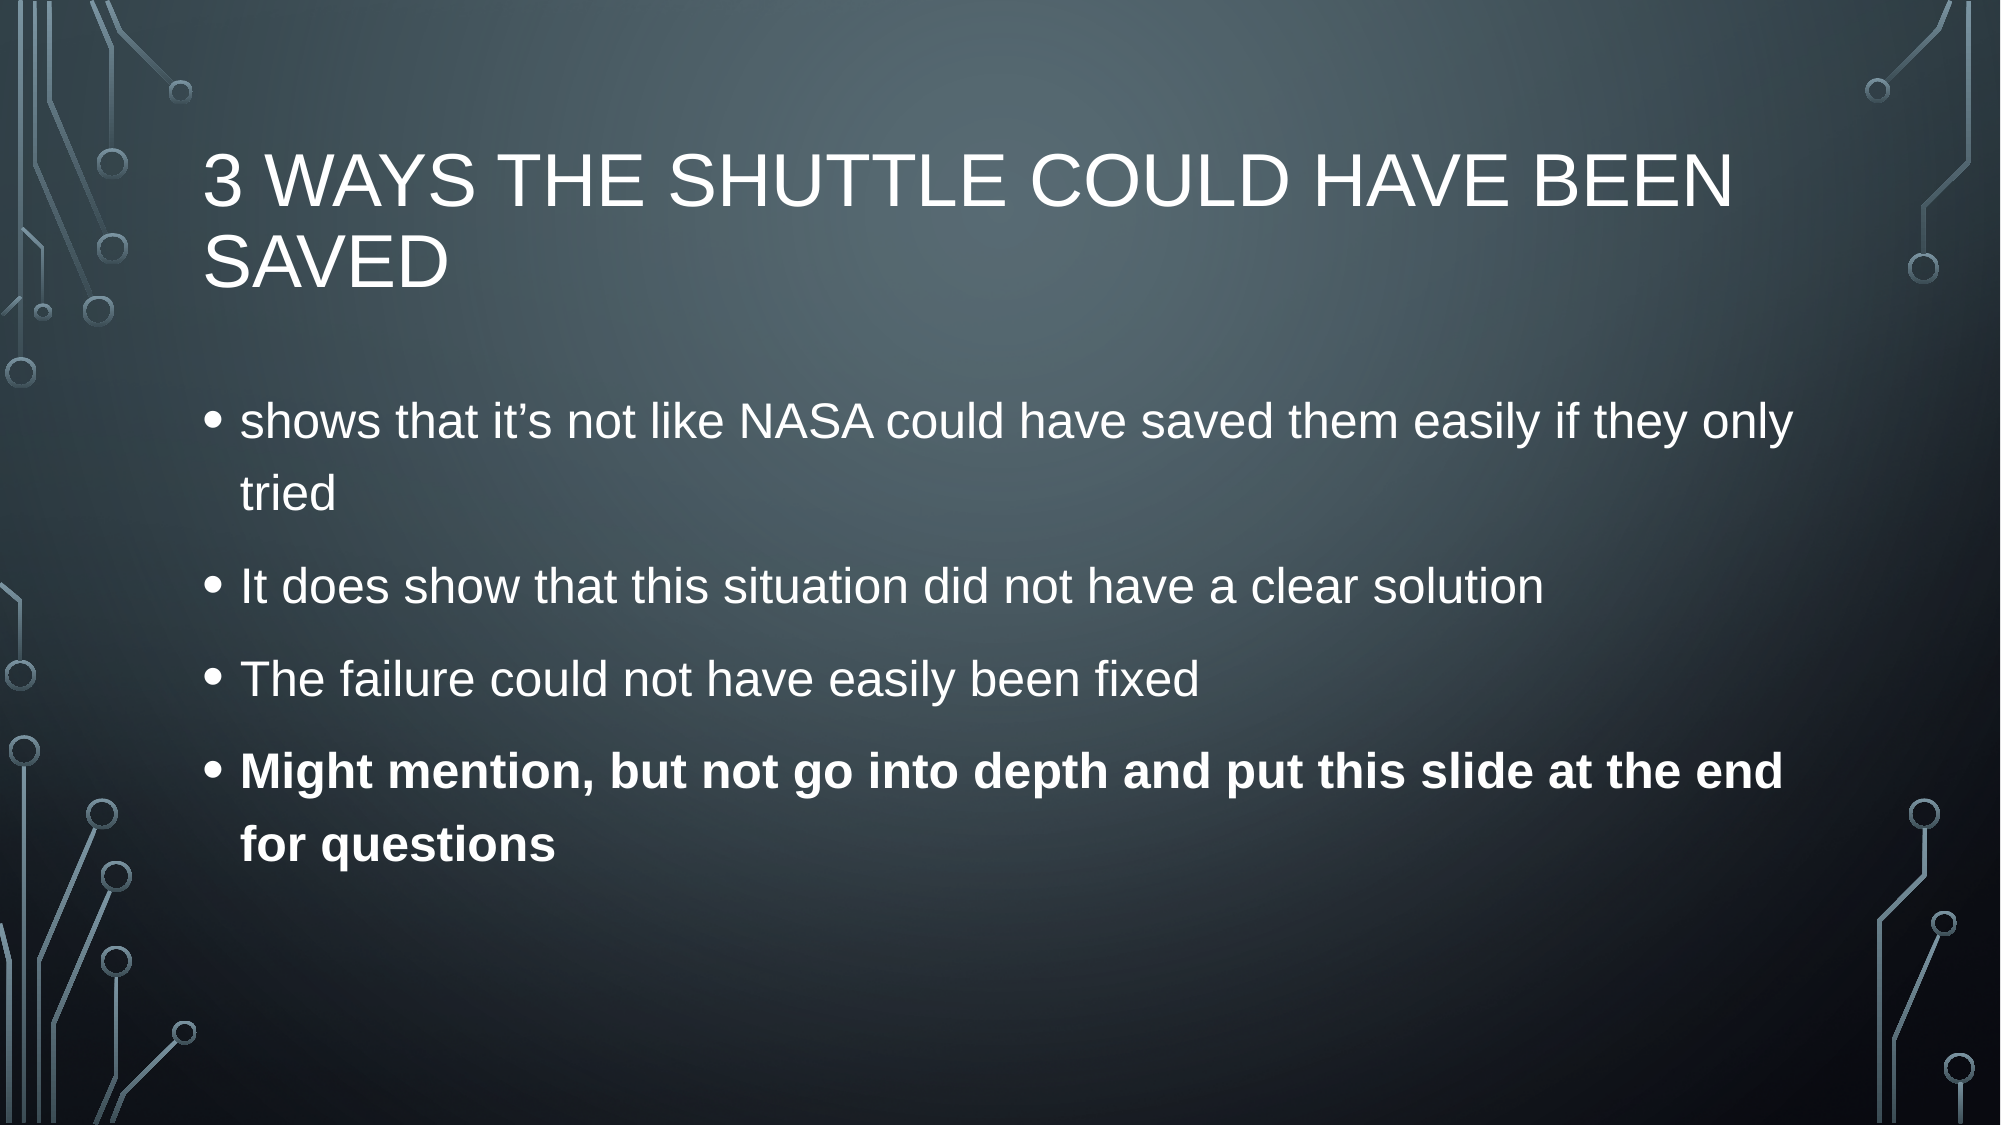

# 3 ways the shuttle could have been saved
shows that it’s not like NASA could have saved them easily if they only tried
It does show that this situation did not have a clear solution
The failure could not have easily been fixed
Might mention, but not go into depth and put this slide at the end for questions